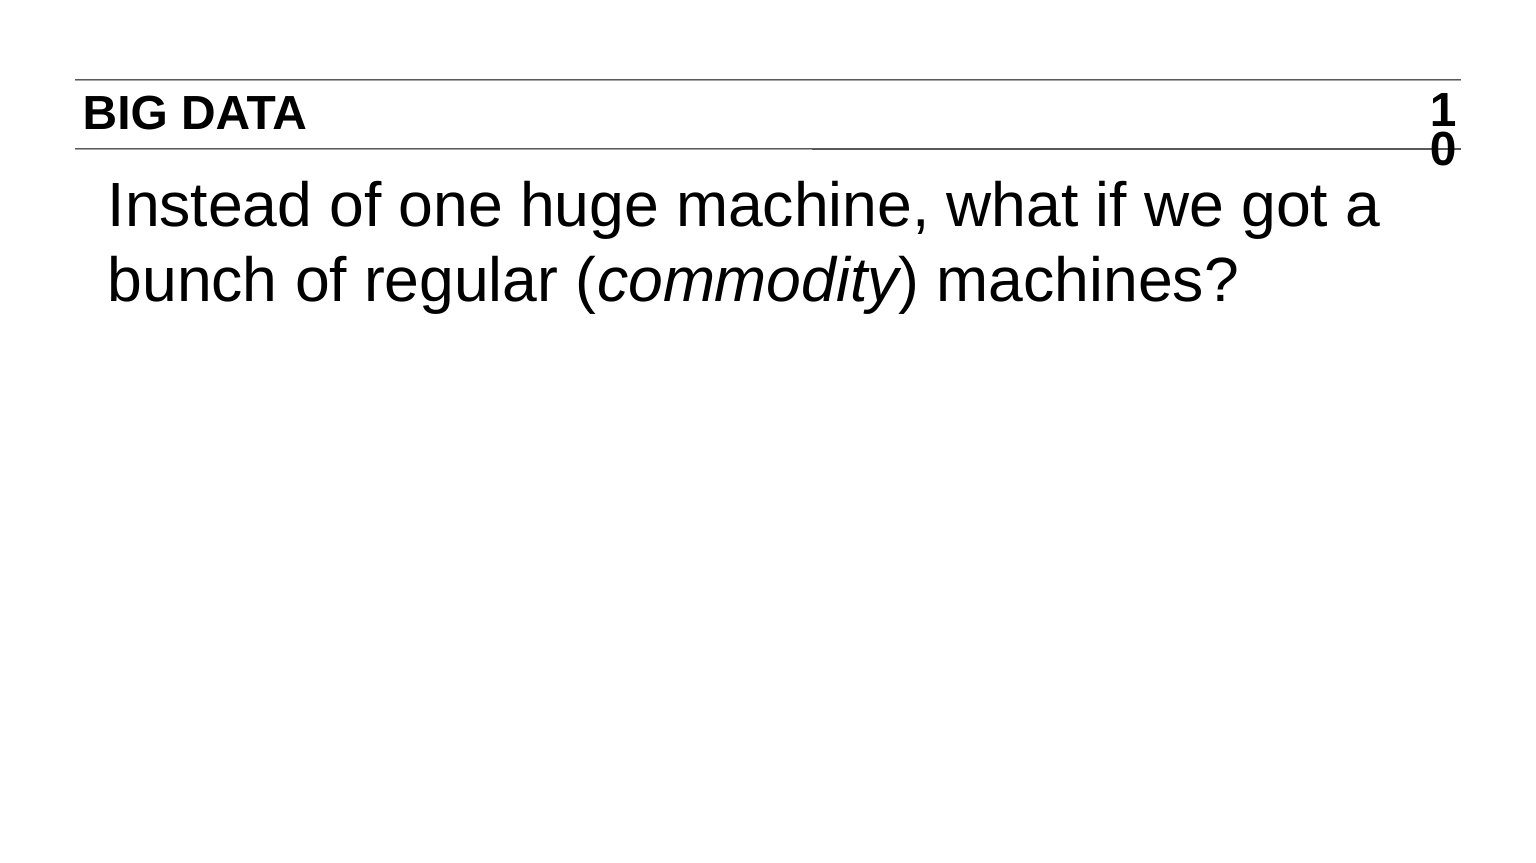

Big data
10
Instead of one huge machine, what if we got a bunch of regular (commodity) machines?